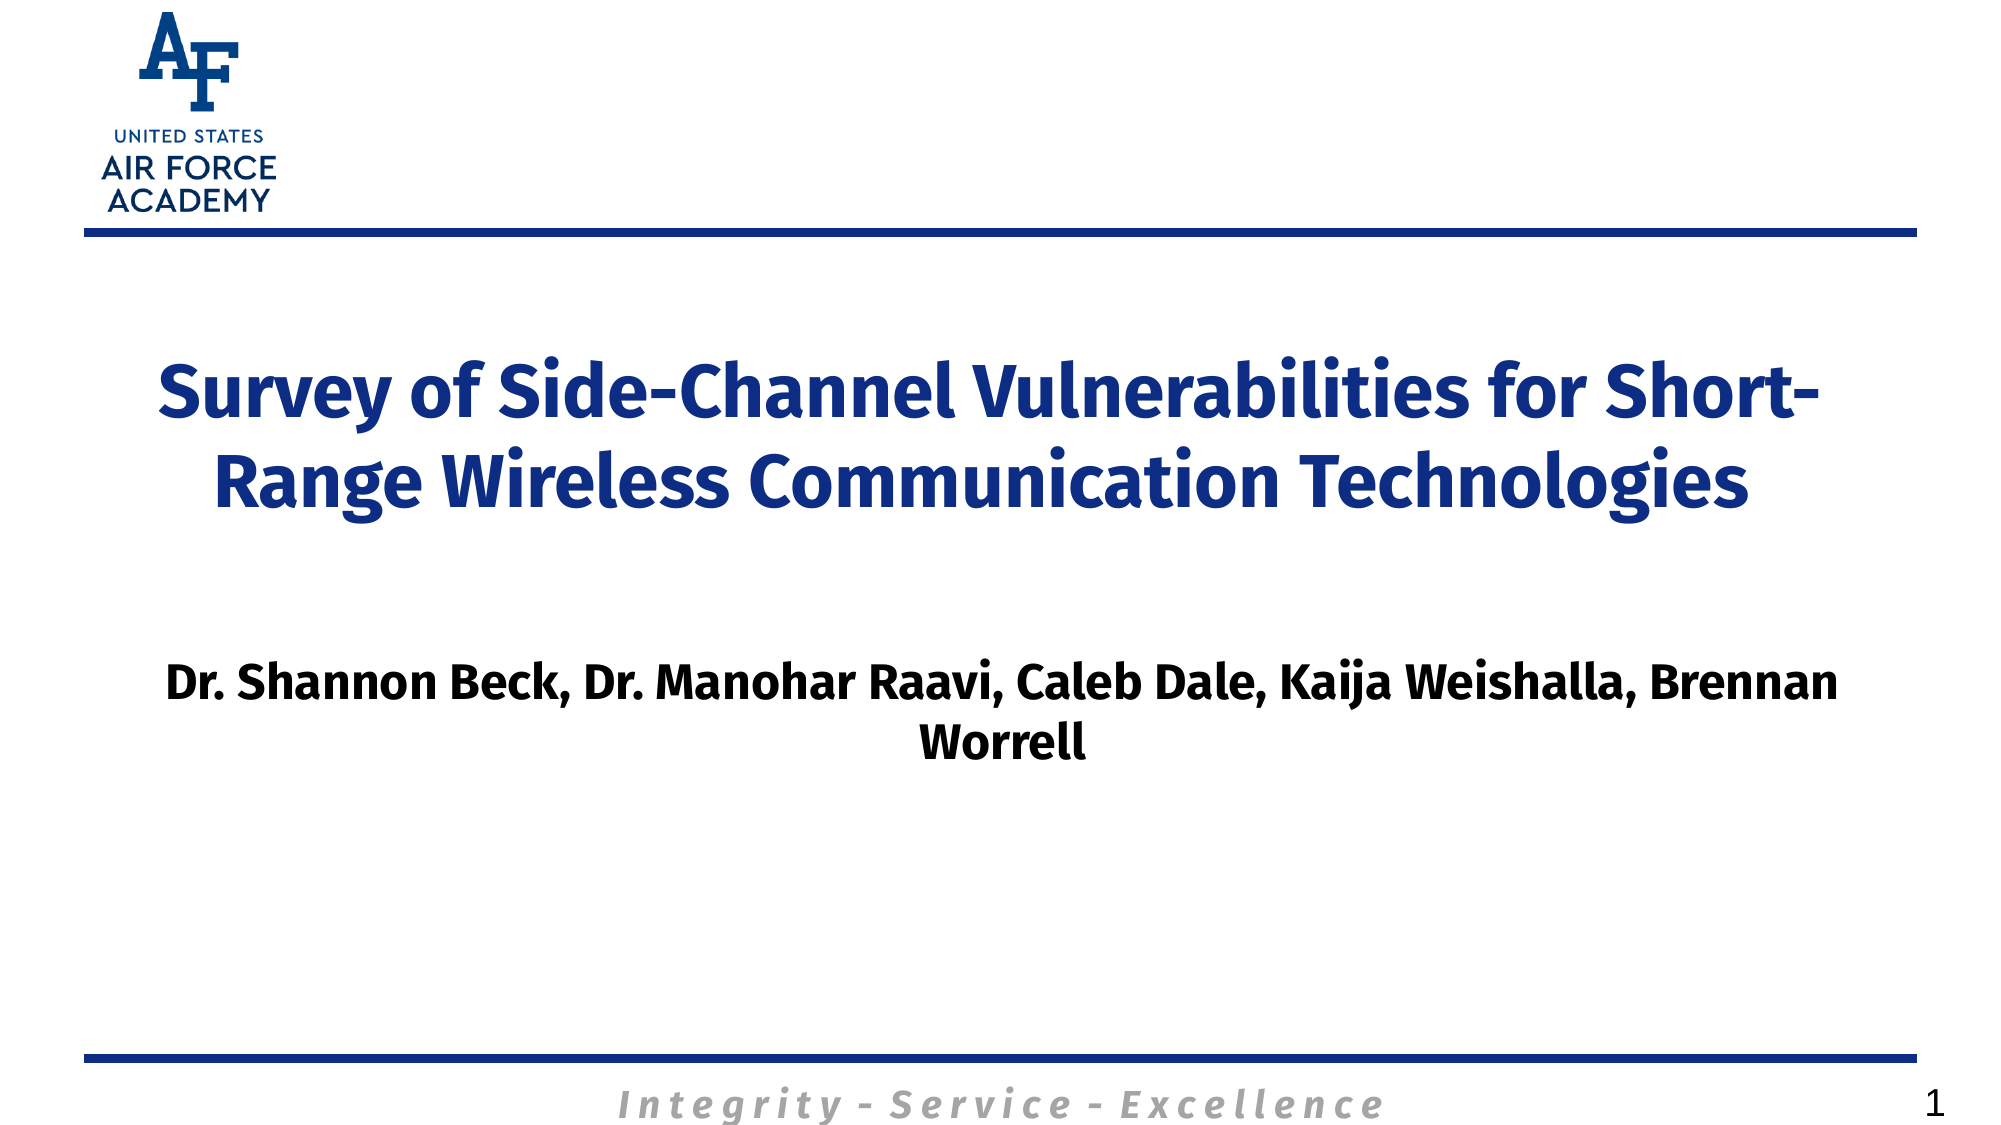

# Survey of Side-Channel Vulnerabilities for Short-Range Wireless Communication Technologies
Dr. Shannon Beck, Dr. Manohar Raavi, Caleb Dale, Kaija Weishalla, Brennan Worrell
1